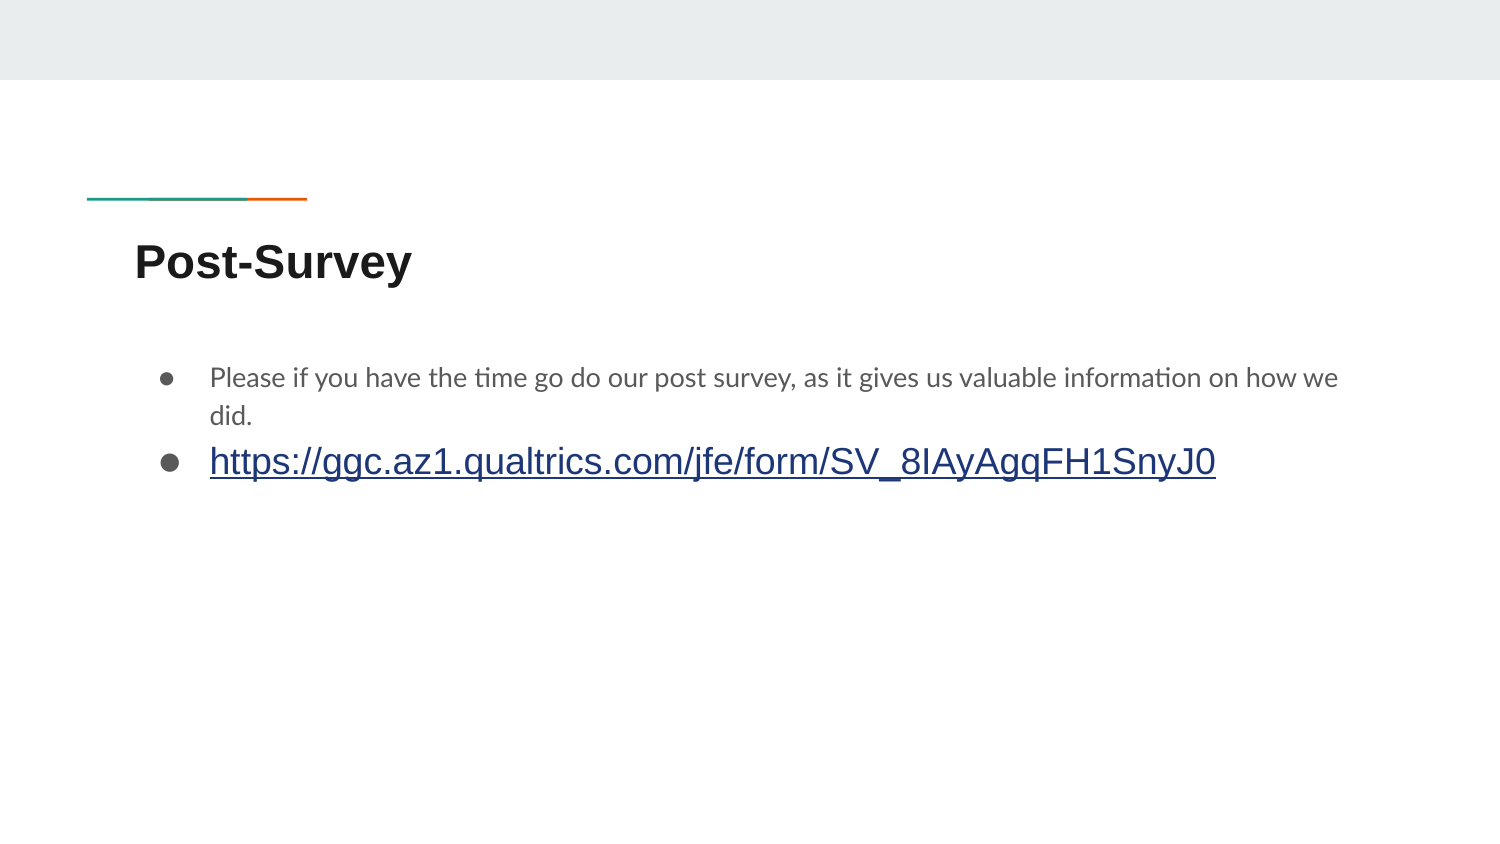

# Post-Survey
Please if you have the time go do our post survey, as it gives us valuable information on how we did.
https://ggc.az1.qualtrics.com/jfe/form/SV_8IAyAgqFH1SnyJ0